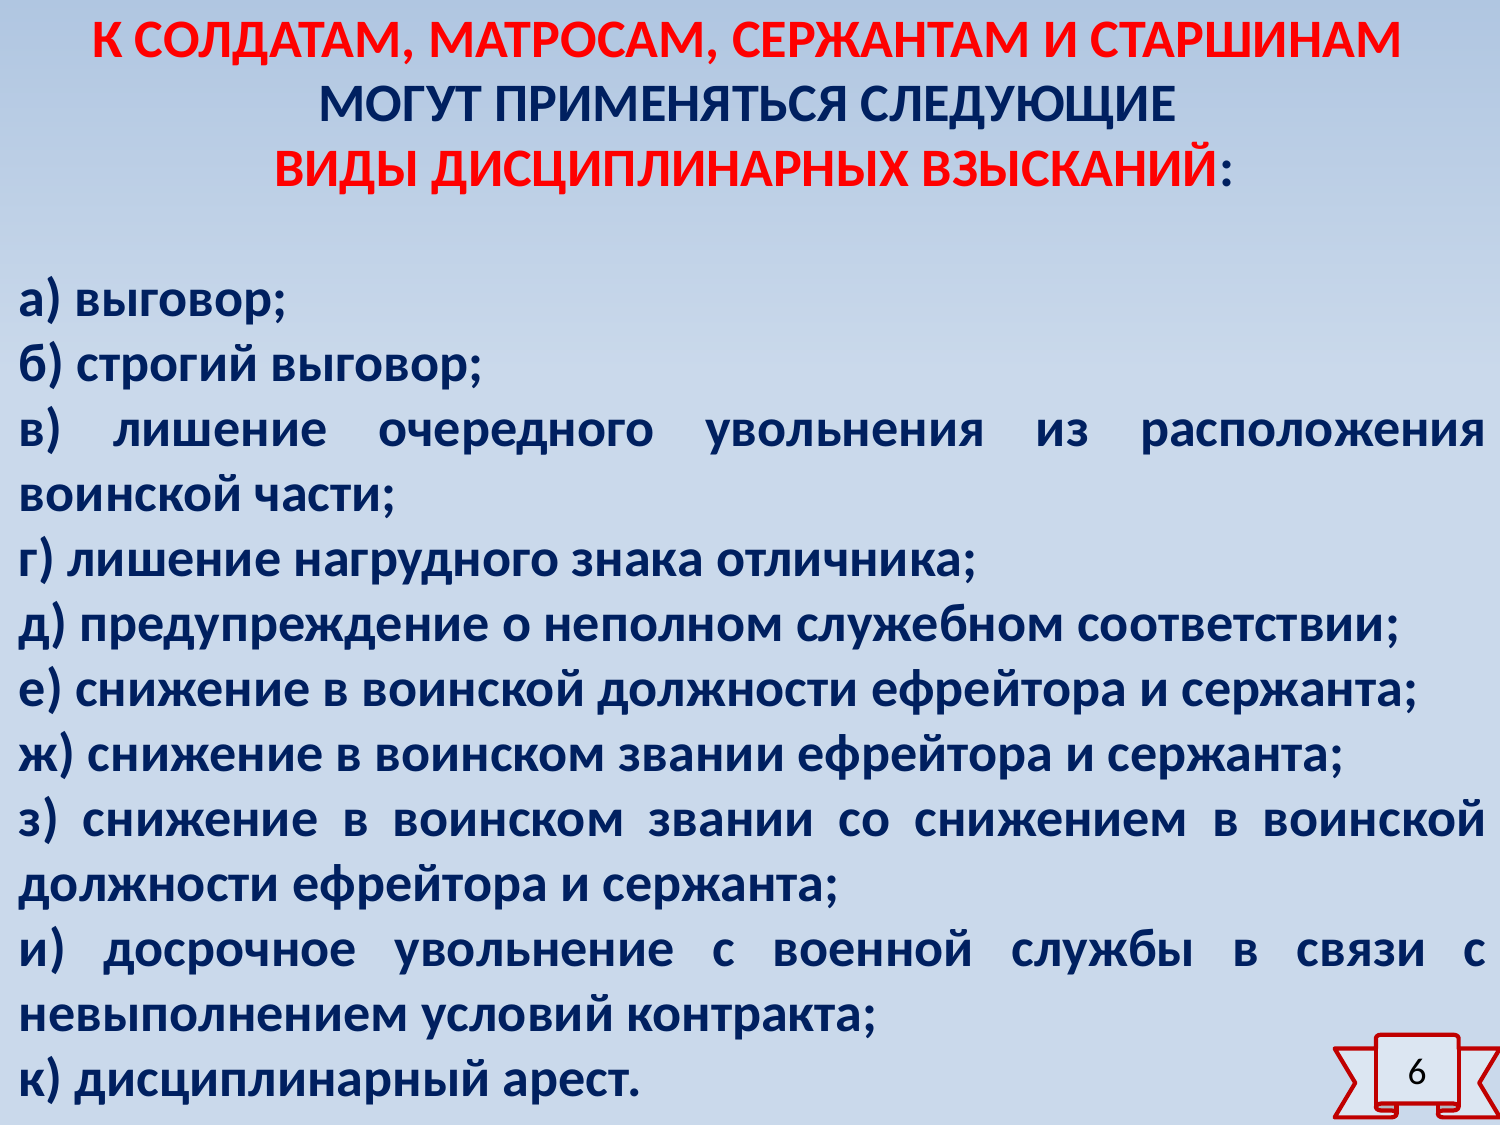

К СОЛДАТАМ, МАТРОСАМ, СЕРЖАНТАМ И СТАРШИНАМ
МОГУТ ПРИМЕНЯТЬСЯ СЛЕДУЮЩИЕ
ВИДЫ ДИСЦИПЛИНАРНЫХ ВЗЫСКАНИЙ:

а) выговор;
б) строгий выговор;
в) лишение очередного увольнения из расположения воинской части;
г) лишение нагрудного знака отличника;
д) предупреждение о неполном служебном соответствии;
е) снижение в воинской должности ефрейтора и сержанта;
ж) снижение в воинском звании ефрейтора и сержанта;
з) снижение в воинском звании со снижением в воинской должности ефрейтора и сержанта;
и) досрочное увольнение с военной службы в связи с невыполнением условий контракта;
к) дисциплинарный арест.
6